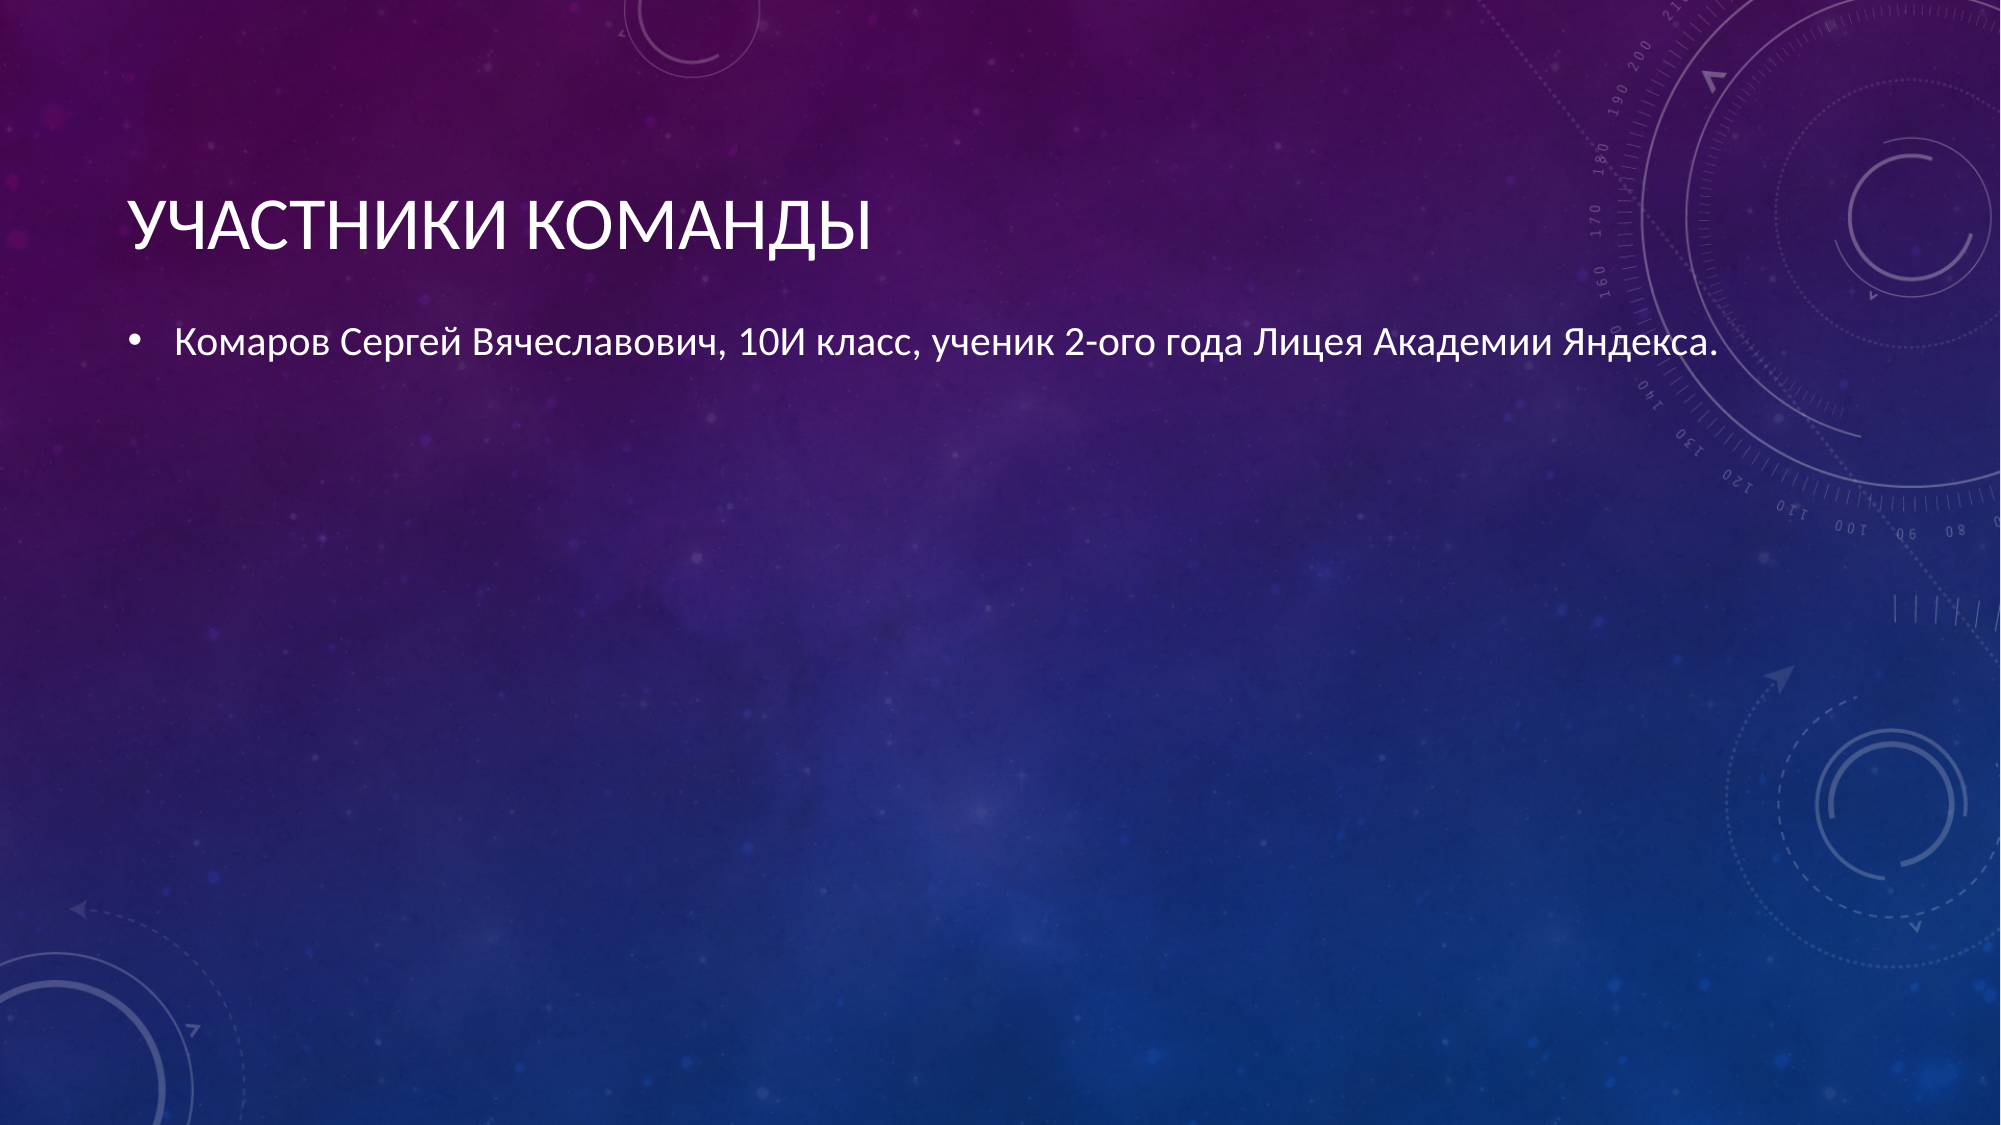

# Участники команды
Комаров Сергей Вячеславович, 10И класс, ученик 2-ого года Лицея Академии Яндекса.